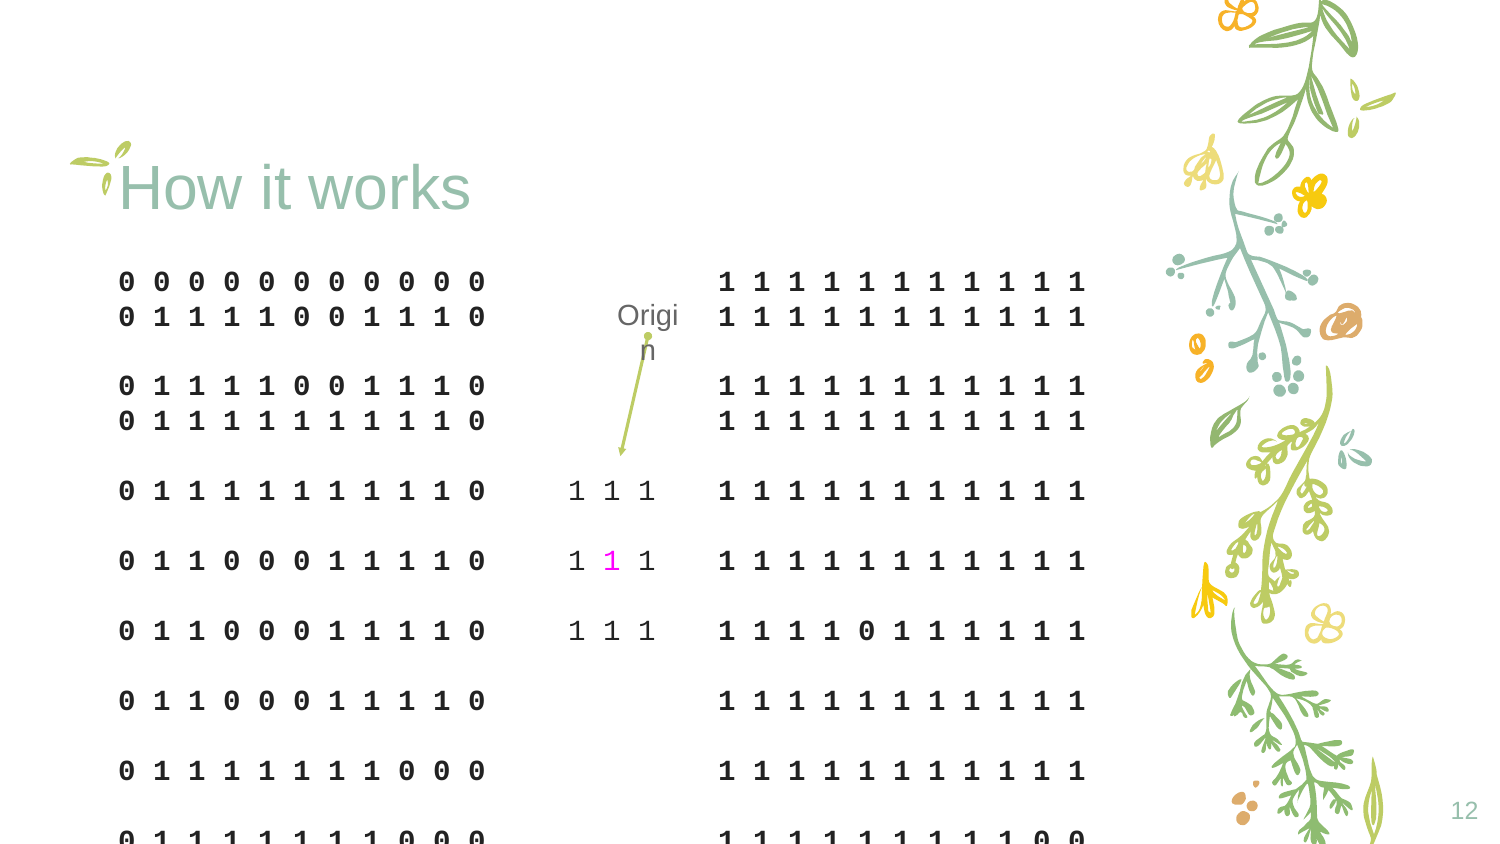

# How it works
0 0 0 0 0 0 0 0 0 0 0		1 1 1 1 1 1 1 1 1 1 1
0 1 1 1 1 0 0 1 1 1 0		1 1 1 1 1 1 1 1 1 1 1
0 1 1 1 1 0 0 1 1 1 0		1 1 1 1 1 1 1 1 1 1 1
0 1 1 1 1 1 1 1 1 1 0		1 1 1 1 1 1 1 1 1 1 1
0 1 1 1 1 1 1 1 1 1 0 	1 1 1	1 1 1 1 1 1 1 1 1 1 1
0 1 1 0 0 0 1 1 1 1 0 	1 1 1	1 1 1 1 1 1 1 1 1 1 1
0 1 1 0 0 0 1 1 1 1 0 	1 1 1	1 1 1 1 0 1 1 1 1 1 1
0 1 1 0 0 0 1 1 1 1 0       	1 1 1 1 1 1 1 1 1 1 1
0 1 1 1 1 1 1 1 0 0 0   		1 1 1 1 1 1 1 1 1 1 1
0 1 1 1 1 1 1 1 0 0 0   		1 1 1 1 1 1 1 1 1 0 0
0 0 0 0 0 0 0 0 0 0 0		1 1 1 1 1 1 1 1 1 0 0
Origin
12